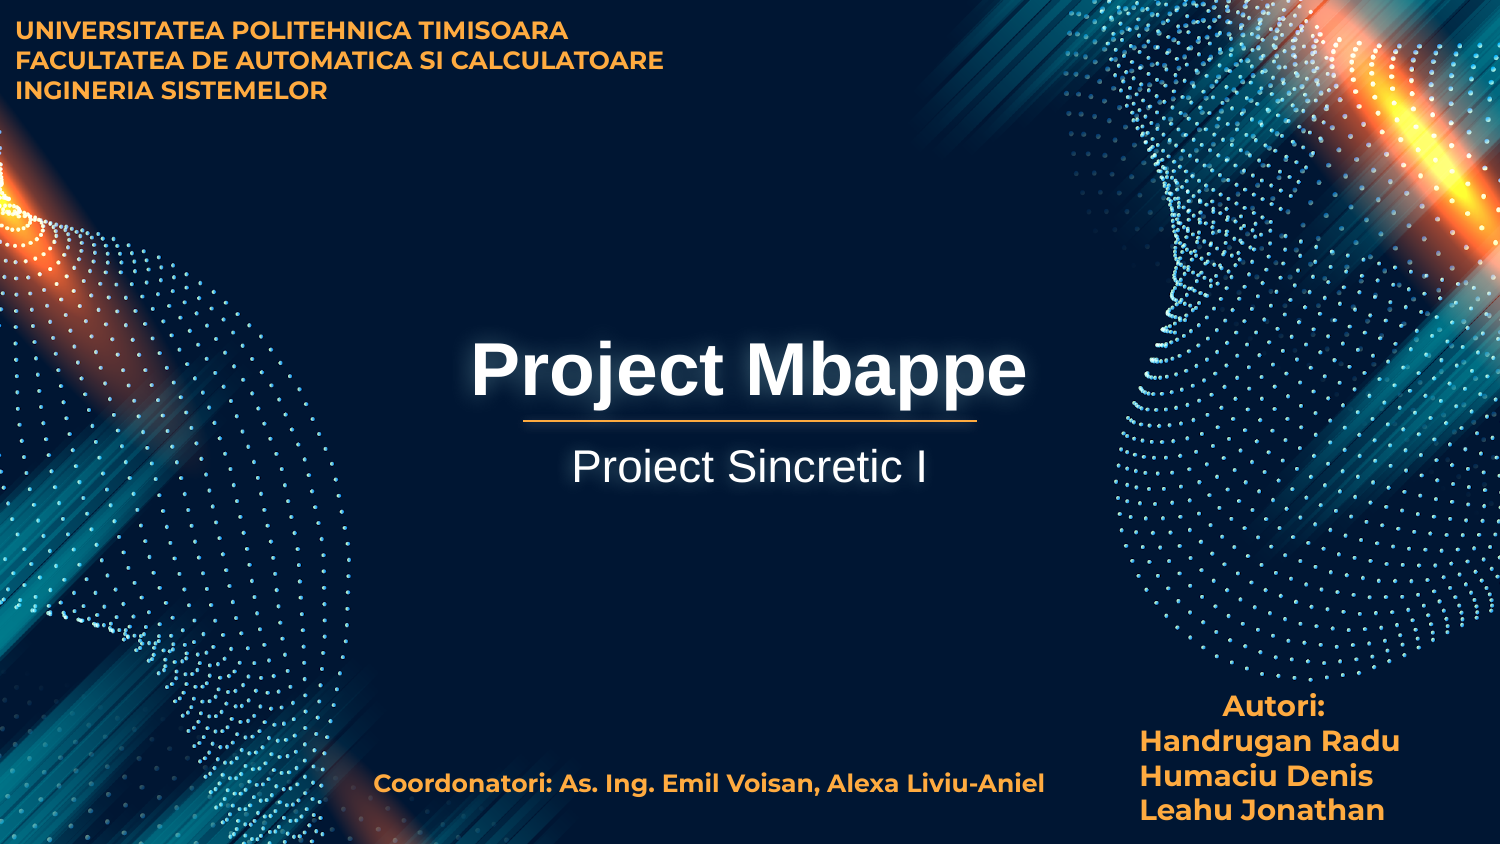

UNIVERSITATEA POLITEHNICA TIMISOARA
FACULTATEA DE AUTOMATICA SI CALCULATOARE
INGINERIA SISTEMELOR

# Project Mbappe
Proiect Sincretic I
Autori:
Handrugan Radu
Humaciu Denis
Leahu Jonathan
Coordonatori: As. Ing. Emil Voisan, Alexa Liviu-Aniel